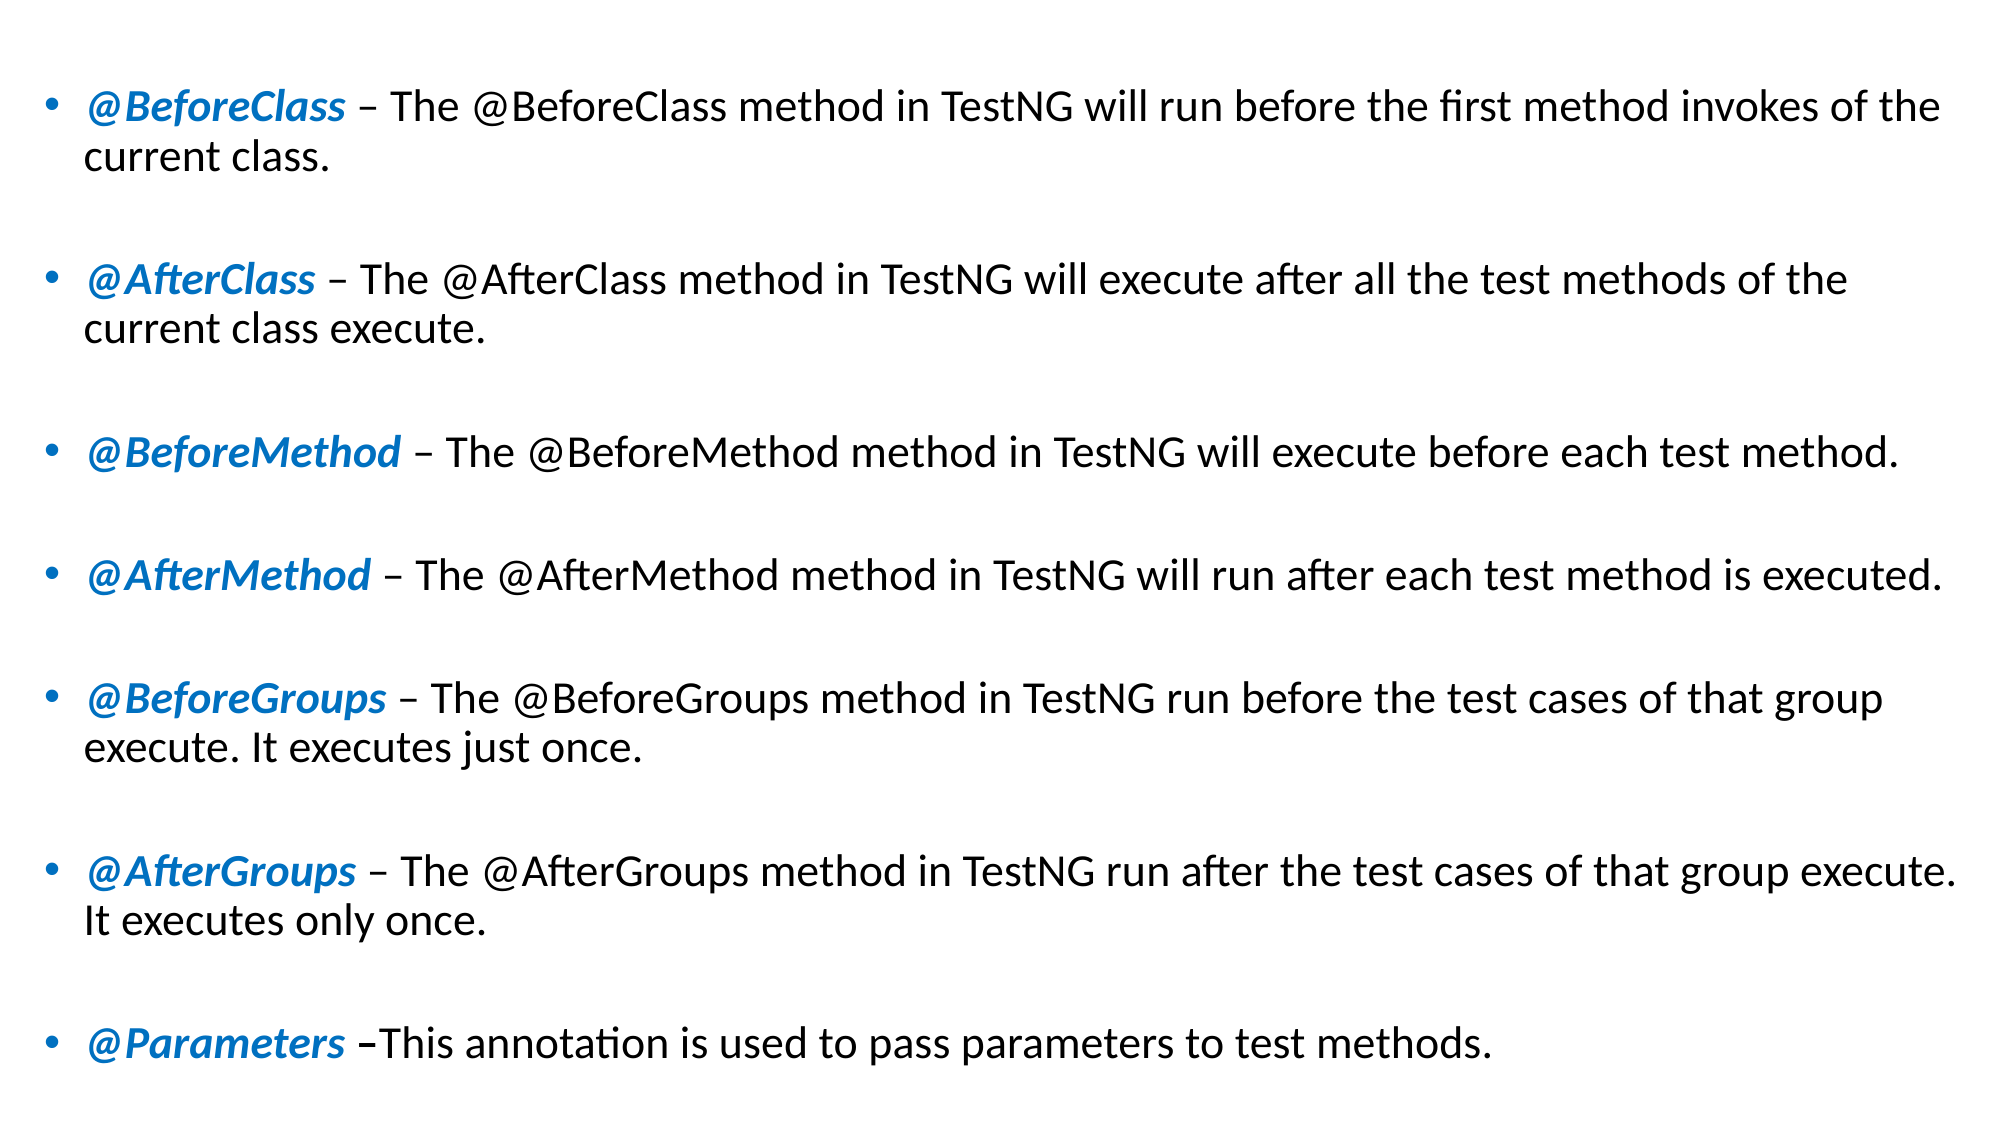

@BeforeClass – The @BeforeClass method in TestNG will run before the first method invokes of the current class.

@AfterClass – The @AfterClass method in TestNG will execute after all the test methods of the current class execute.

@BeforeMethod – The @BeforeMethod method in TestNG will execute before each test method.

@AfterMethod – The @AfterMethod method in TestNG will run after each test method is executed.

@BeforeGroups – The @BeforeGroups method in TestNG run before the test cases of that group execute. It executes just once.

@AfterGroups – The @AfterGroups method in TestNG run after the test cases of that group execute. It executes only once.

@Parameters –This annotation is used to pass parameters to test methods.